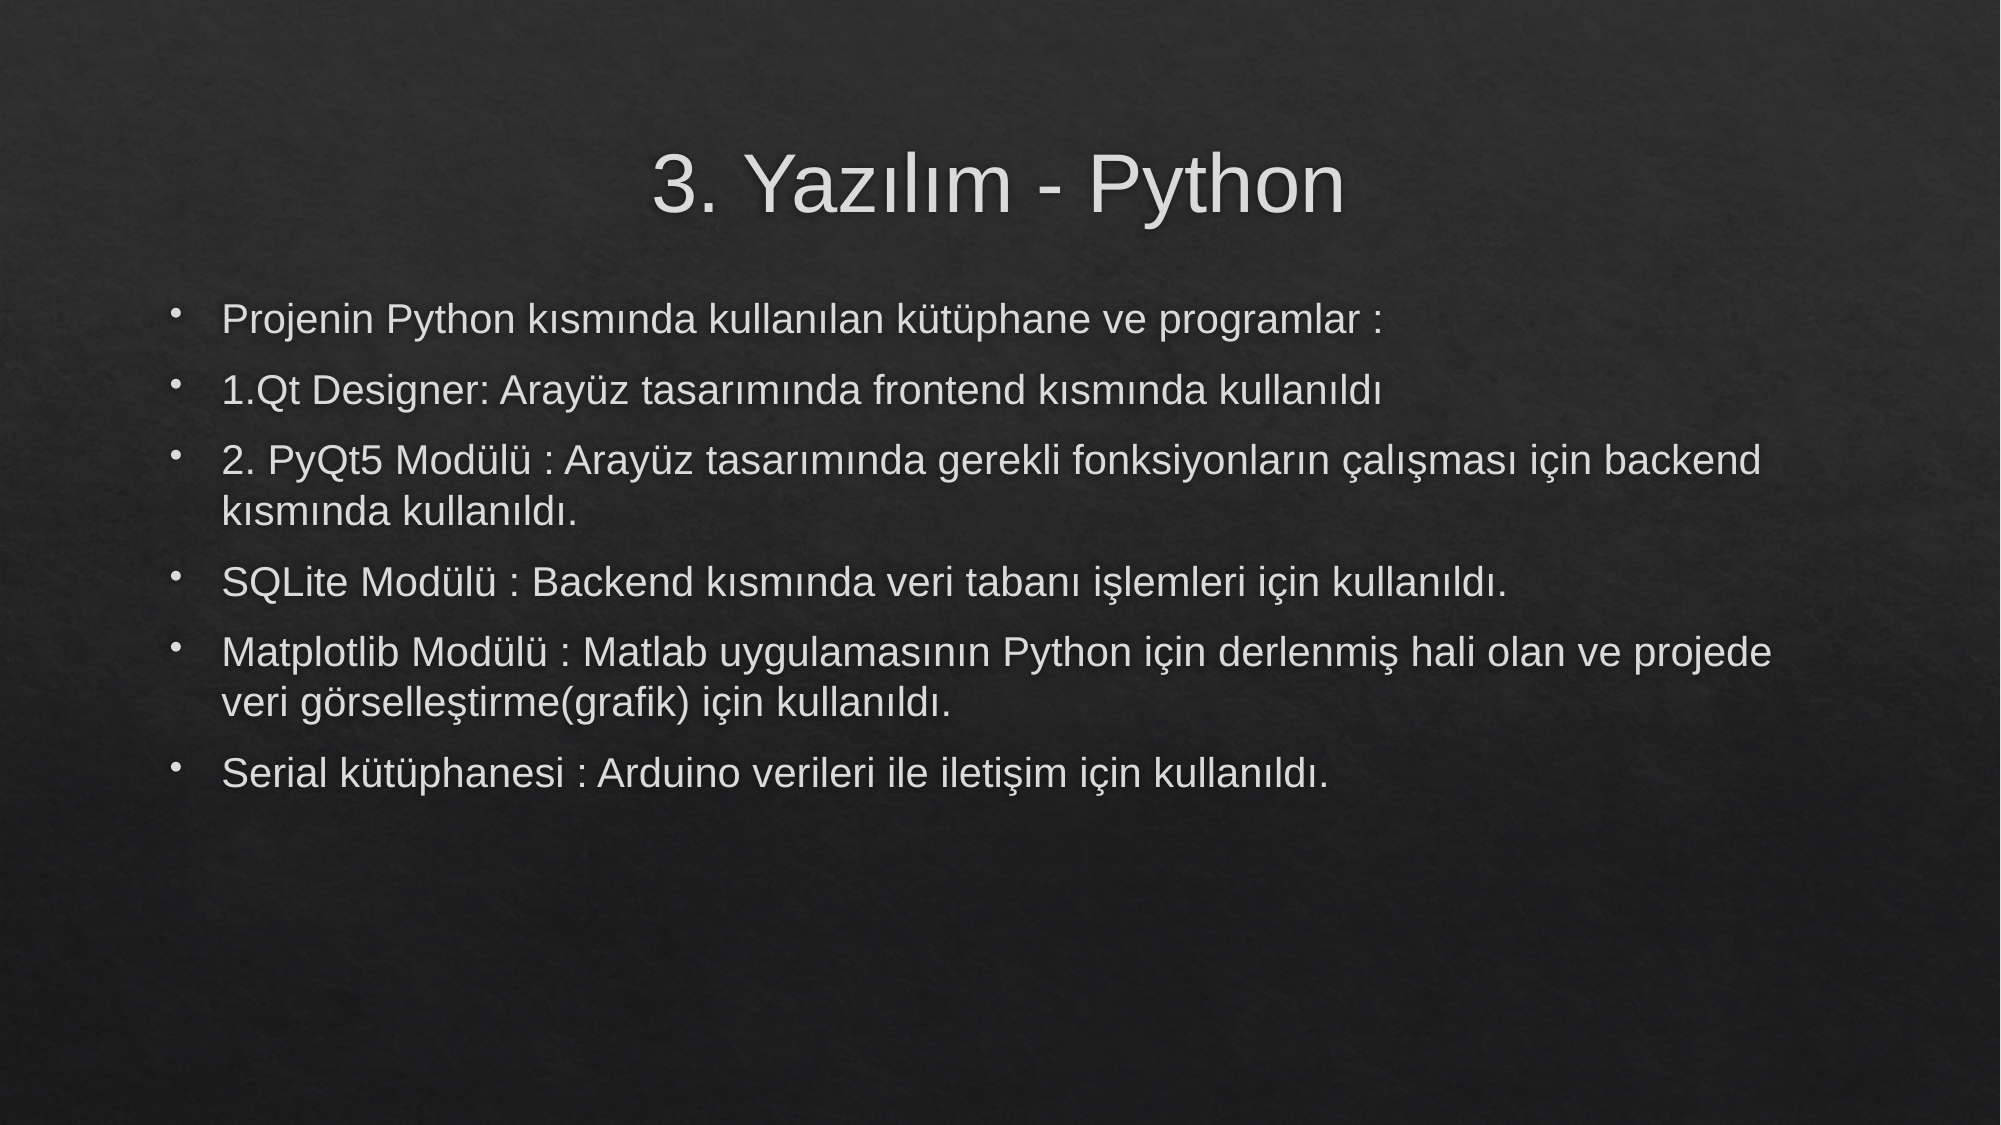

# 3. Yazılım - Python
Projenin Python kısmında kullanılan kütüphane ve programlar :
1.Qt Designer: Arayüz tasarımında frontend kısmında kullanıldı
2. PyQt5 Modülü : Arayüz tasarımında gerekli fonksiyonların çalışması için backend kısmında kullanıldı.
SQLite Modülü : Backend kısmında veri tabanı işlemleri için kullanıldı.
Matplotlib Modülü : Matlab uygulamasının Python için derlenmiş hali olan ve projede veri görselleştirme(grafik) için kullanıldı.
Serial kütüphanesi : Arduino verileri ile iletişim için kullanıldı.